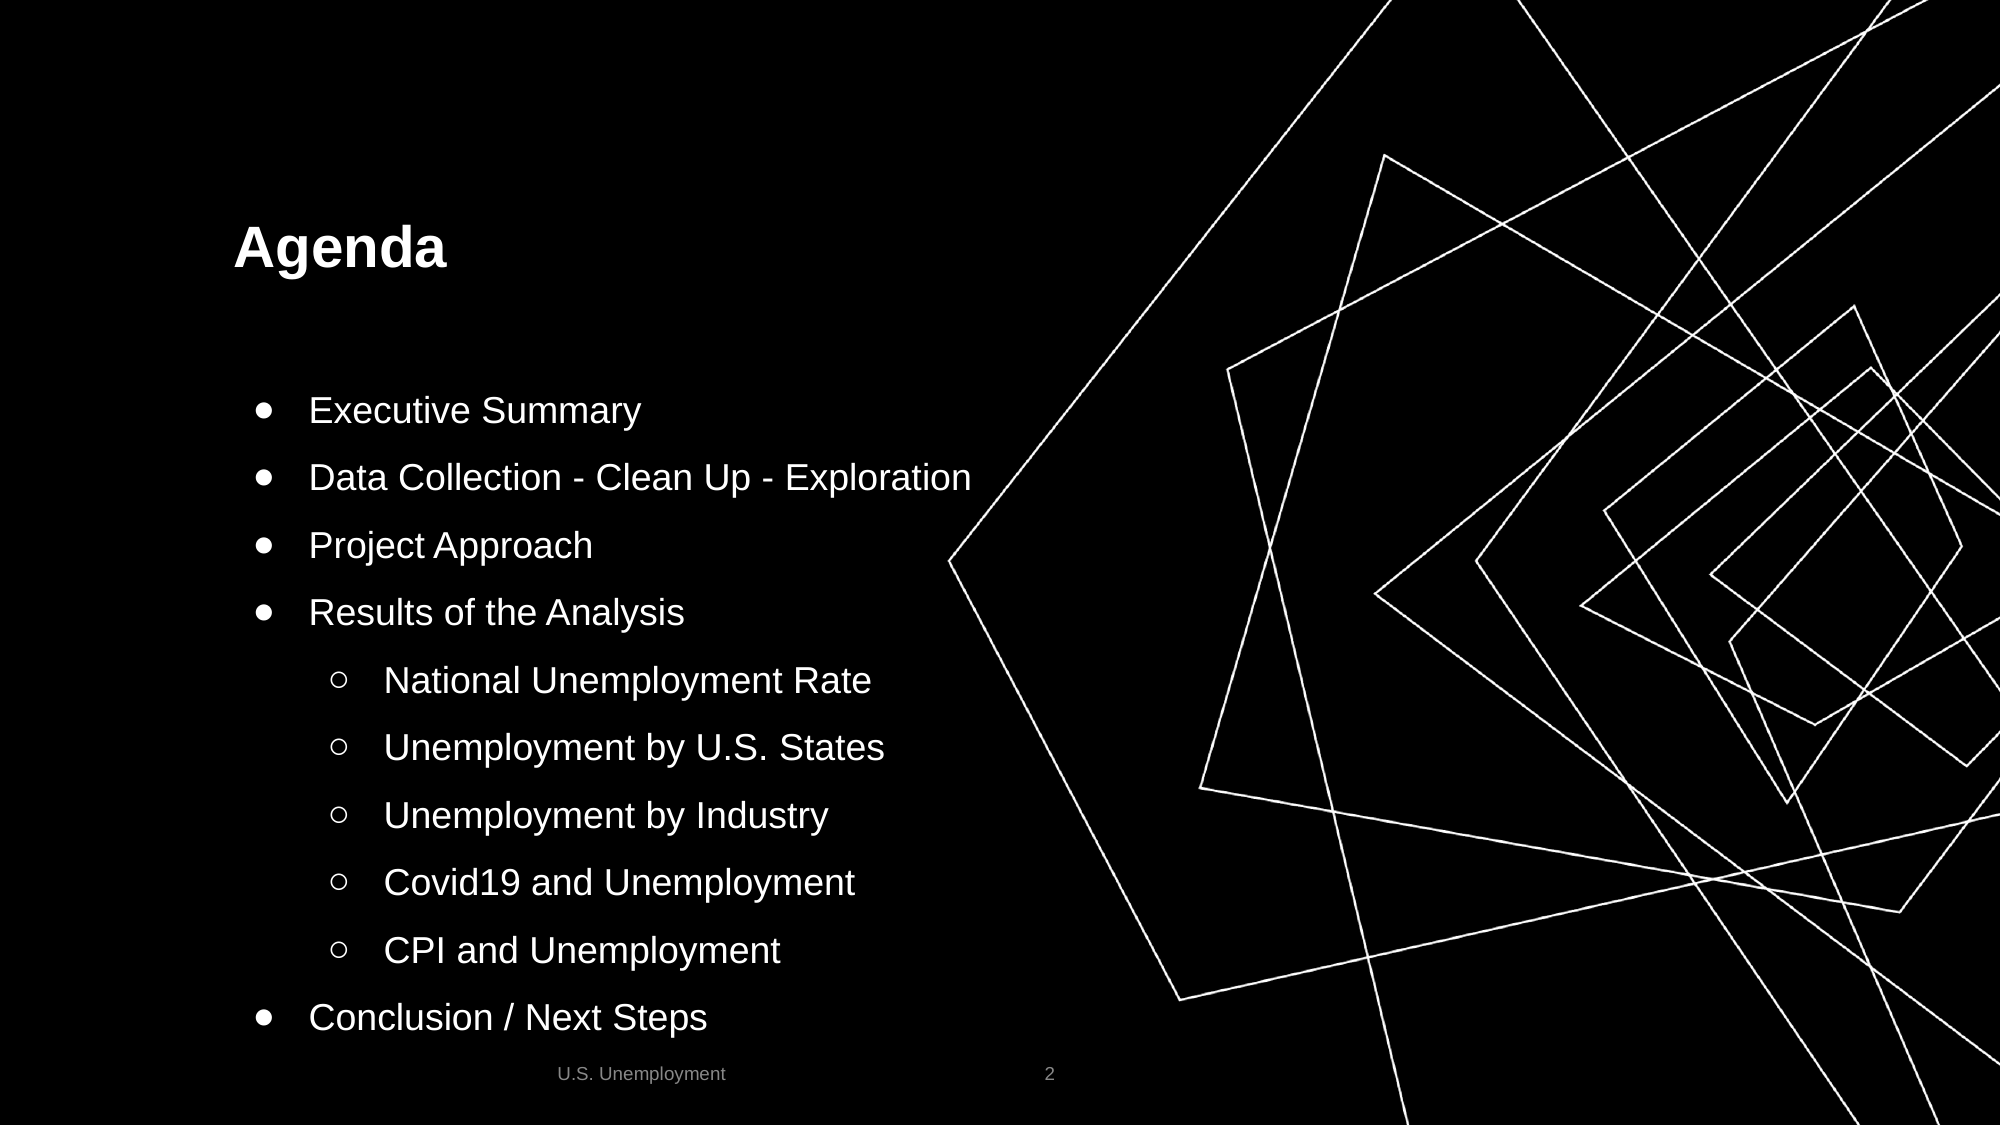

# Agenda
Executive Summary
Data Collection - Clean Up - Exploration
Project Approach
Results of the Analysis
National Unemployment Rate
Unemployment by U.S. States
Unemployment by Industry
Covid19 and Unemployment
CPI and Unemployment
Conclusion / Next Steps
U.S. Unemployment
2